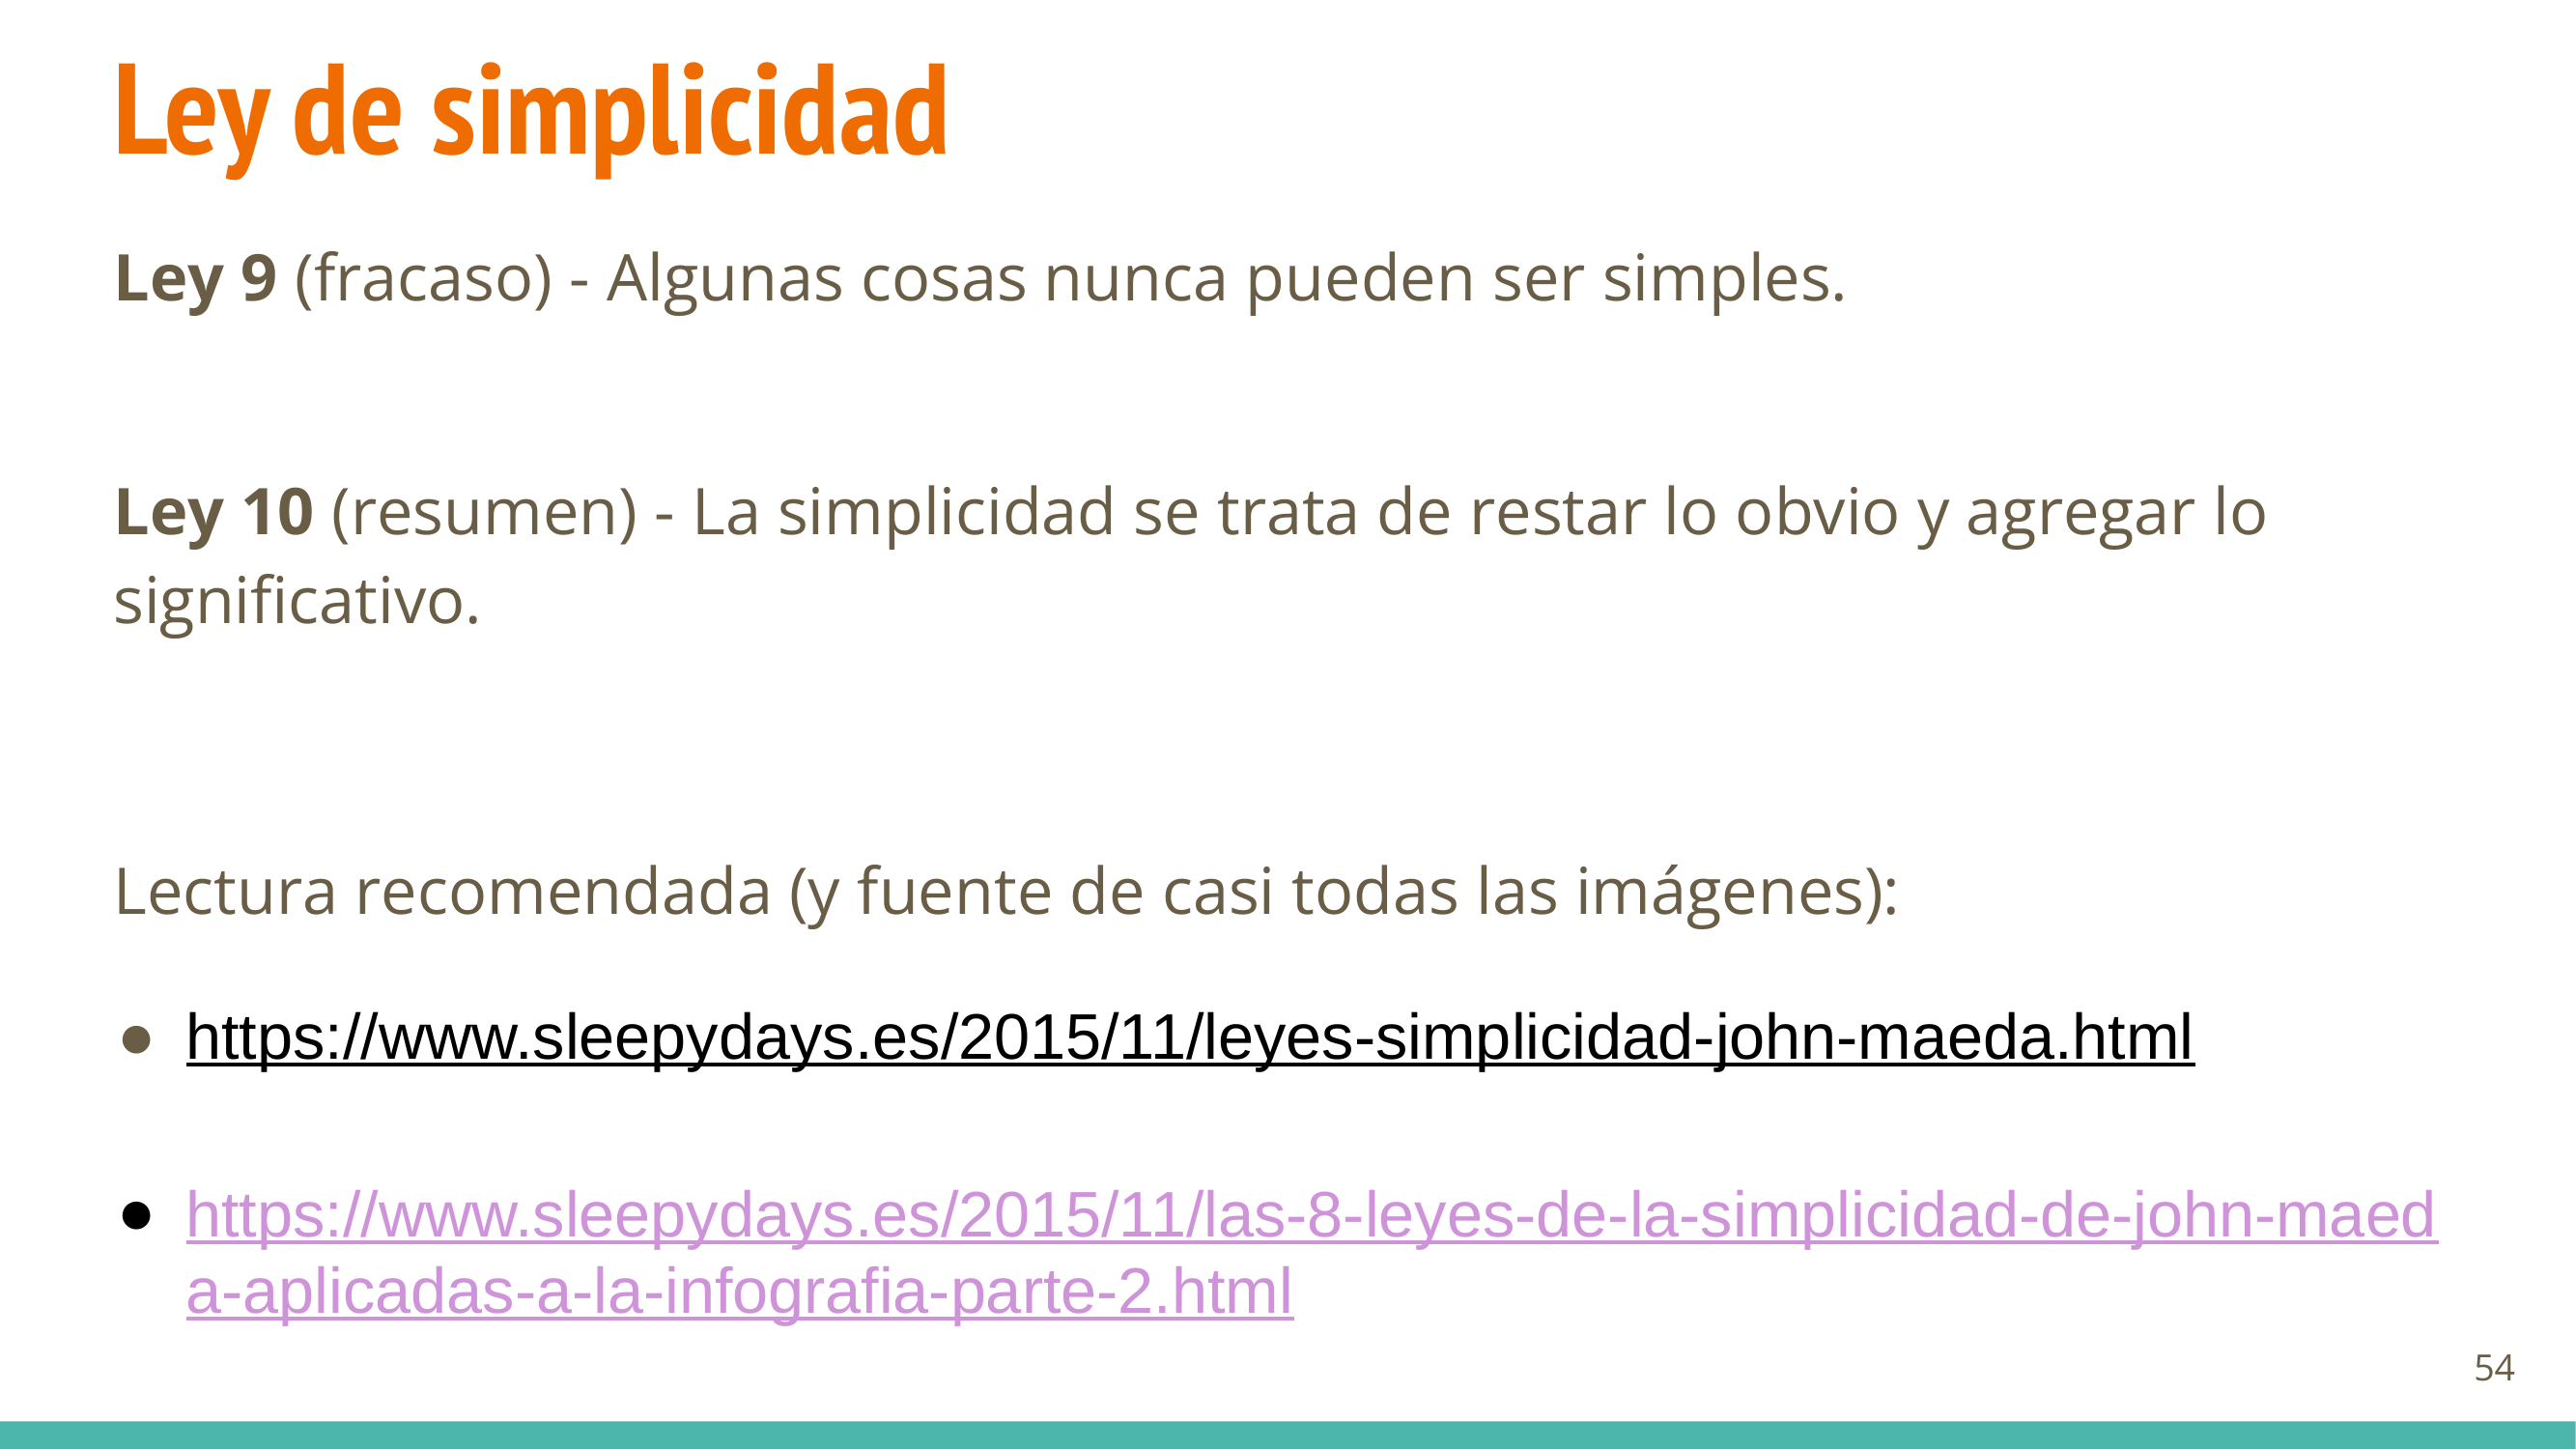

# Ley de simplicidad
Ley 9 (fracaso) - Algunas cosas nunca pueden ser simples.
Ley 10 (resumen) - La simplicidad se trata de restar lo obvio y agregar lo significativo.

Lectura recomendada (y fuente de casi todas las imágenes):
https://www.sleepydays.es/2015/11/leyes-simplicidad-john-maeda.html
https://www.sleepydays.es/2015/11/las-8-leyes-de-la-simplicidad-de-john-maeda-aplicadas-a-la-infografia-parte-2.html
54